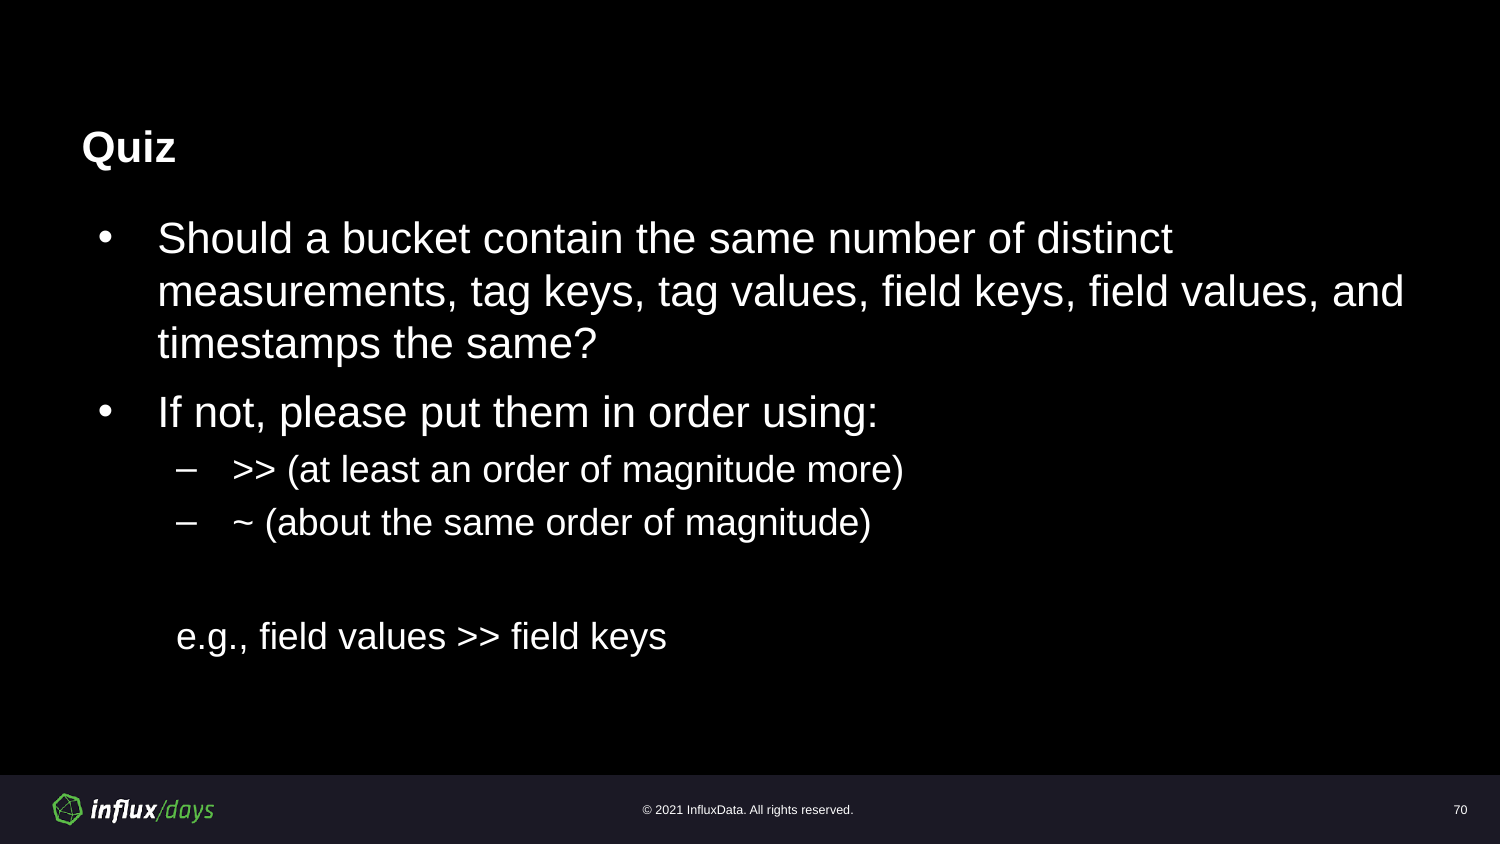

# Quiz
Should a bucket contain the same number of distinct measurements, tag keys, tag values, field keys, field values, and timestamps the same?
If not, please put them in order using:
>> (at least an order of magnitude more)
~ (about the same order of magnitude)

e.g., field values >> field keys
70